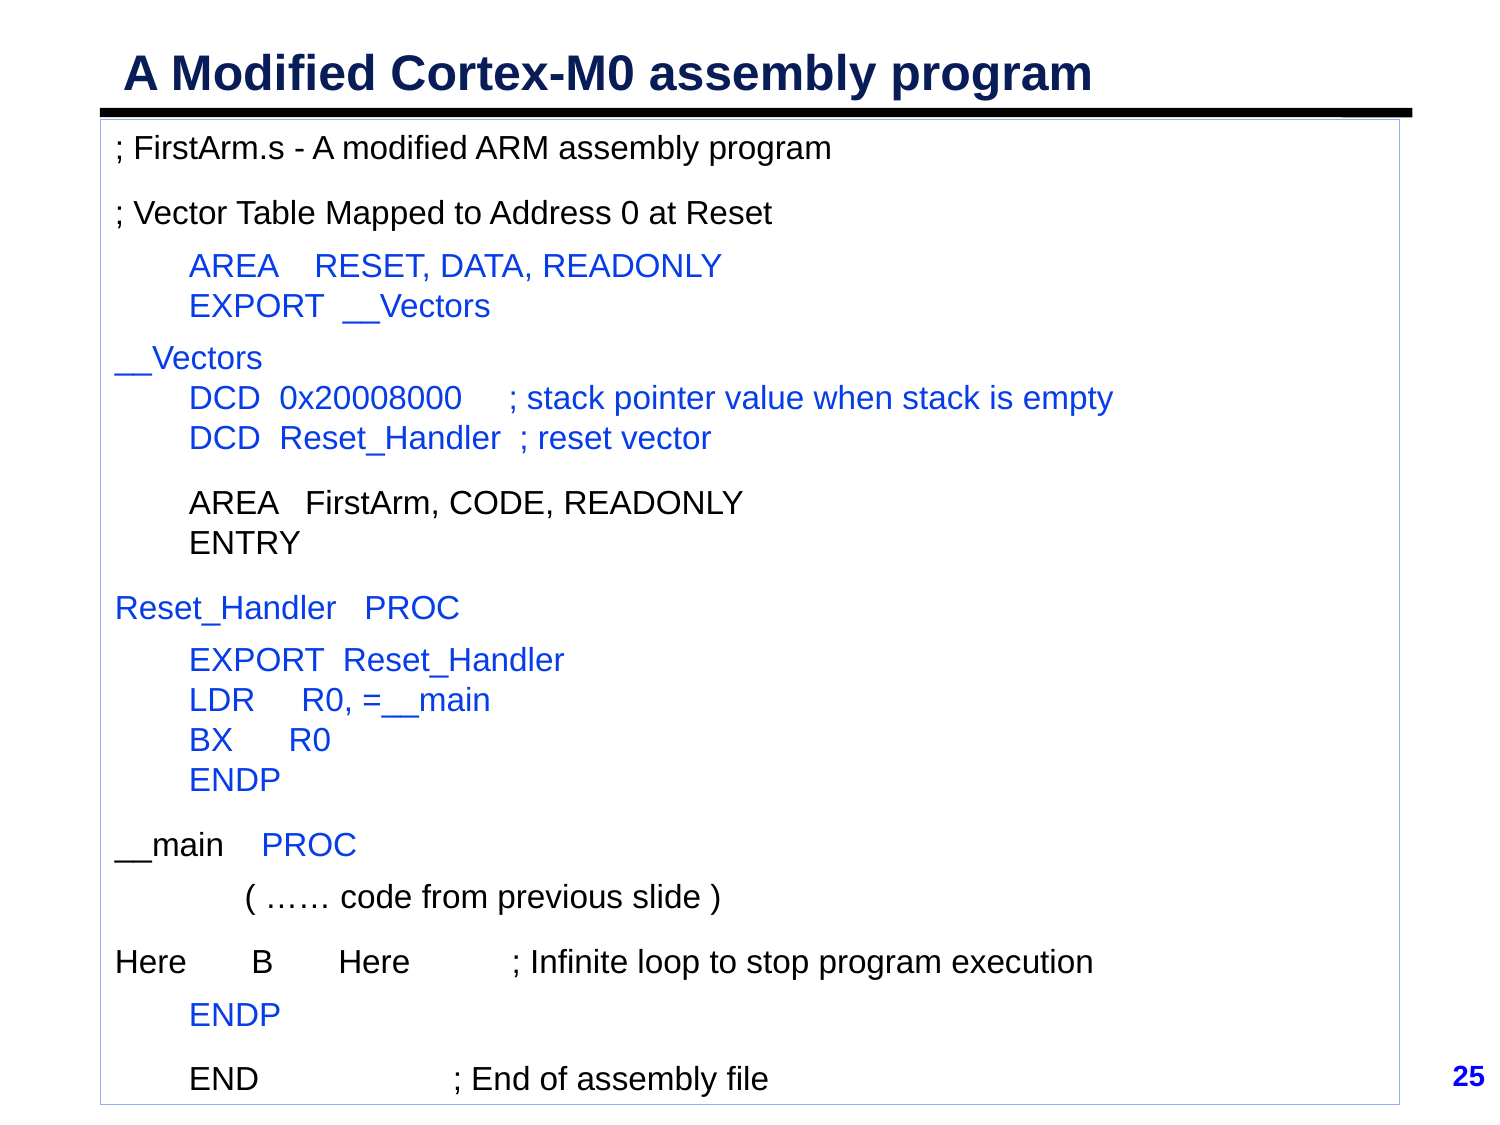

# A Modified Cortex-M0 assembly program
; FirstArm.s - A modified ARM assembly program
; Vector Table Mapped to Address 0 at Reset
        AREA    RESET, DATA, READONLY
        EXPORT  __Vectors
__Vectors
        DCD  0x20008000     ; stack pointer value when stack is empty
        DCD  Reset_Handler  ; reset vector
        AREA   FirstArm, CODE, READONLY
        ENTRY
Reset_Handler   PROC
        EXPORT  Reset_Handler
        LDR     R0, =__main
        BX      R0
        ENDP
__main    PROC
              ( …… code from previous slide )
Here       B       Here           ; Infinite loop to stop program execution
        ENDP
        END                     ; End of assembly file
25